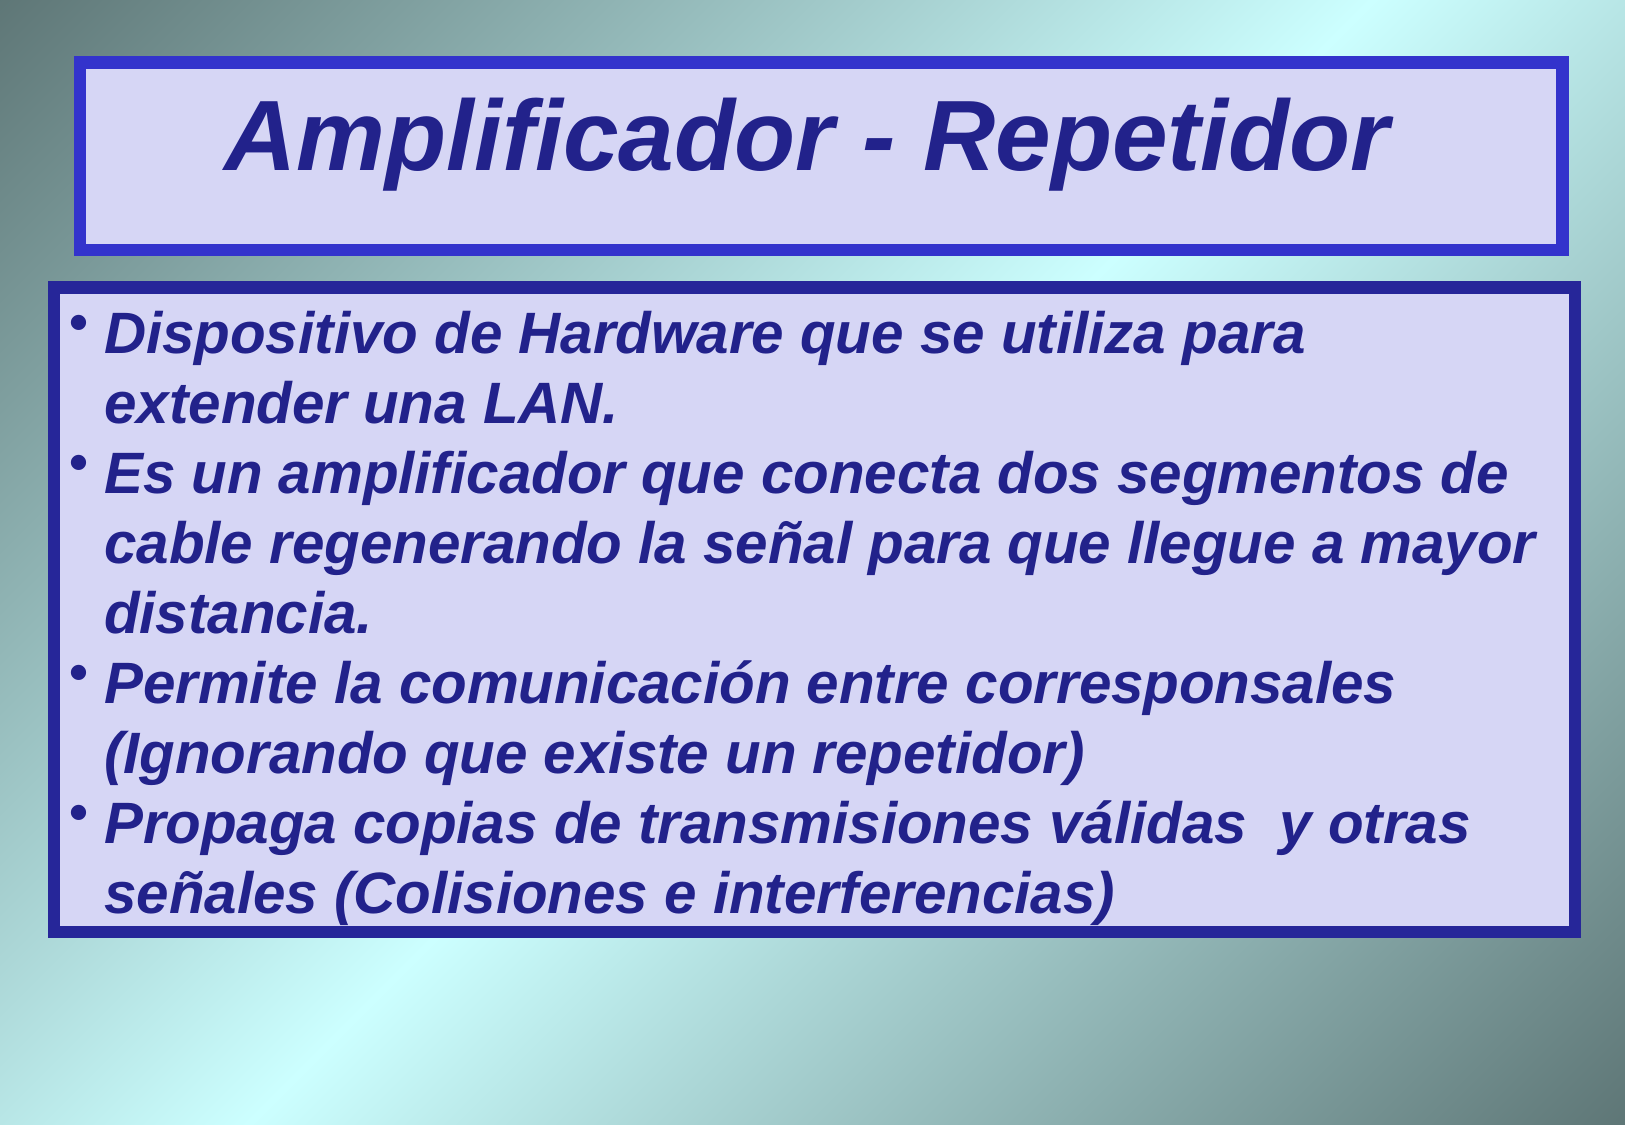

# Amplificador - Repetidor
Dispositivo de Hardware que se utiliza para extender una LAN.
Es un amplificador que conecta dos segmentos de cable regenerando la señal para que llegue a mayor distancia.
Permite la comunicación entre corresponsales (Ignorando que existe un repetidor)
Propaga copias de transmisiones válidas  y otras señales (Colisiones e interferencias)